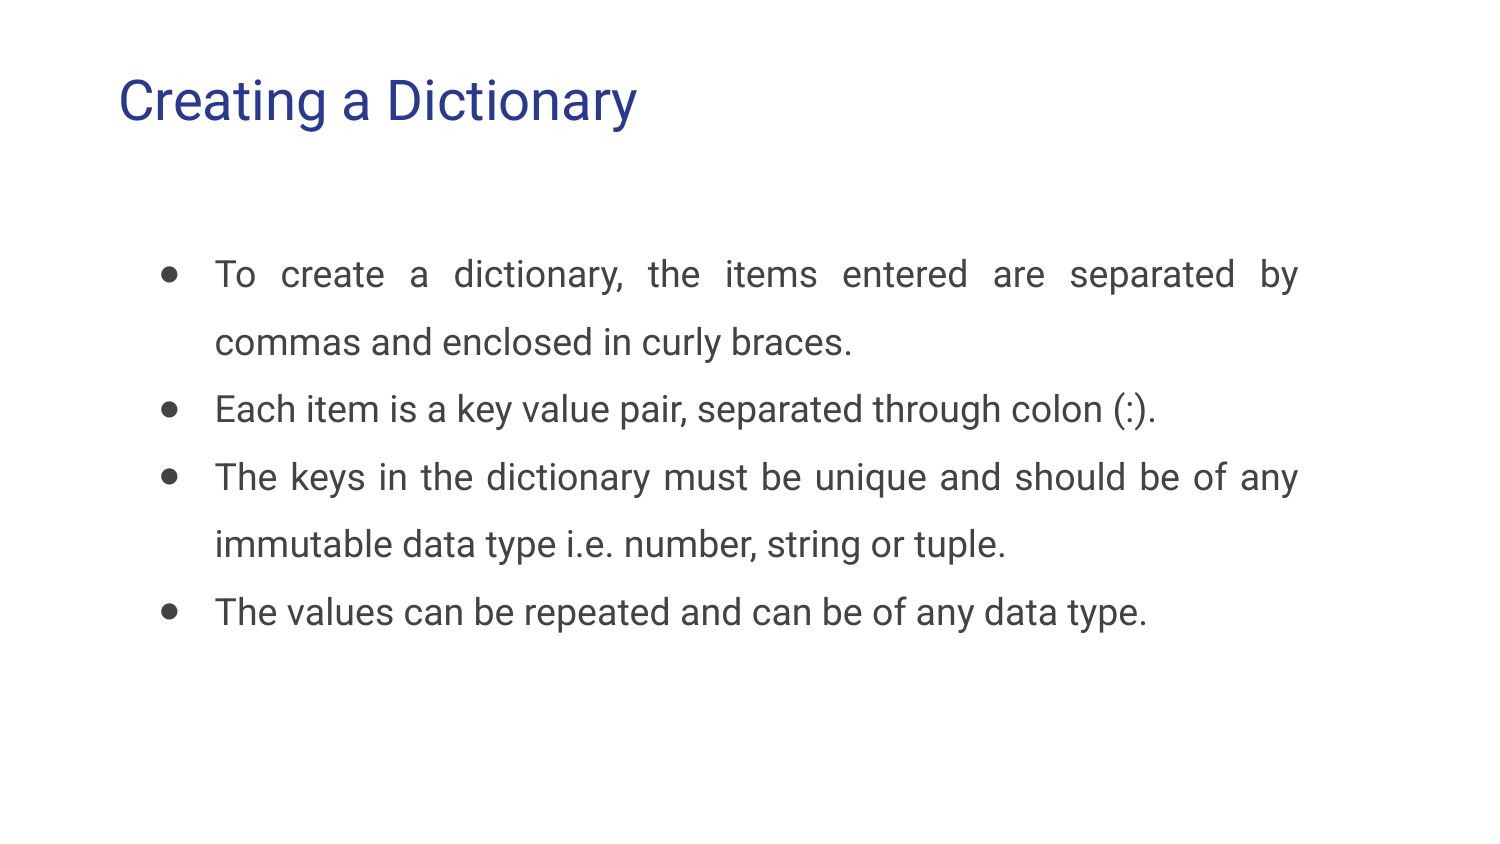

# Creating a Dictionary
To create a dictionary, the items entered are separated by commas and enclosed in curly braces.
Each item is a key value pair, separated through colon (:).
The keys in the dictionary must be unique and should be of any immutable data type i.e. number, string or tuple.
The values can be repeated and can be of any data type.